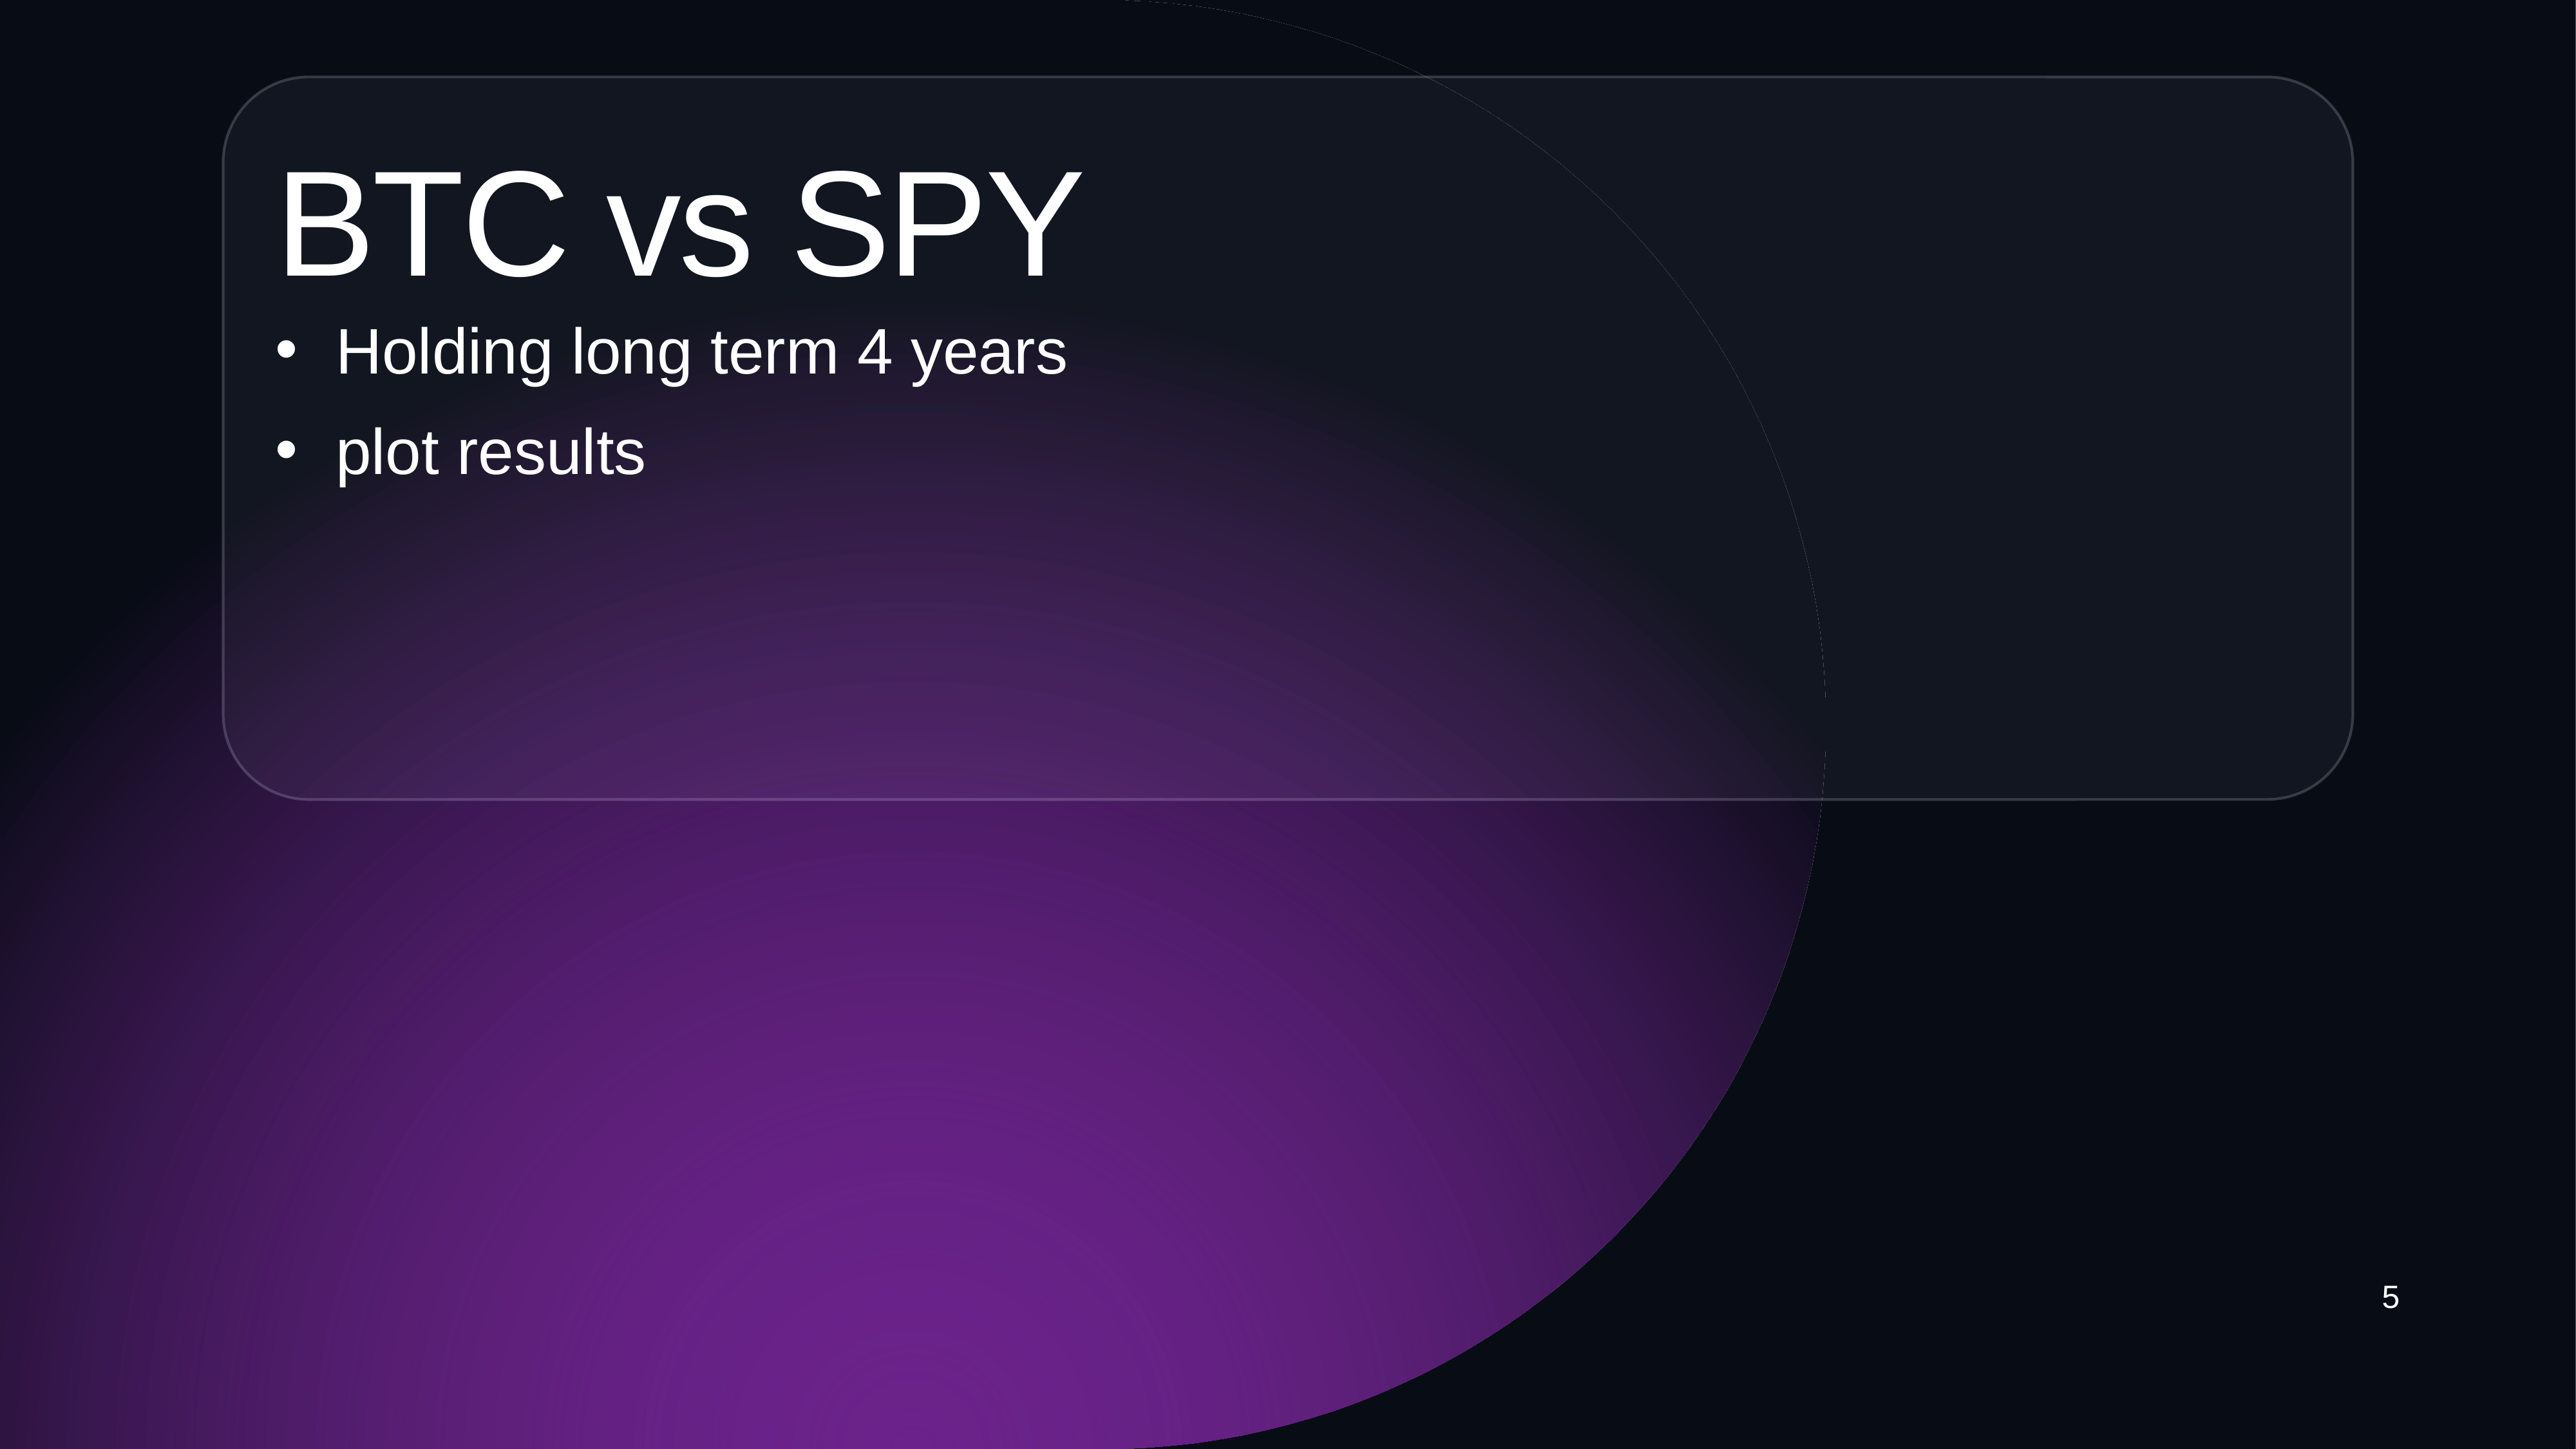

BTC vs SPY
Holding long term 4 years
plot results
5